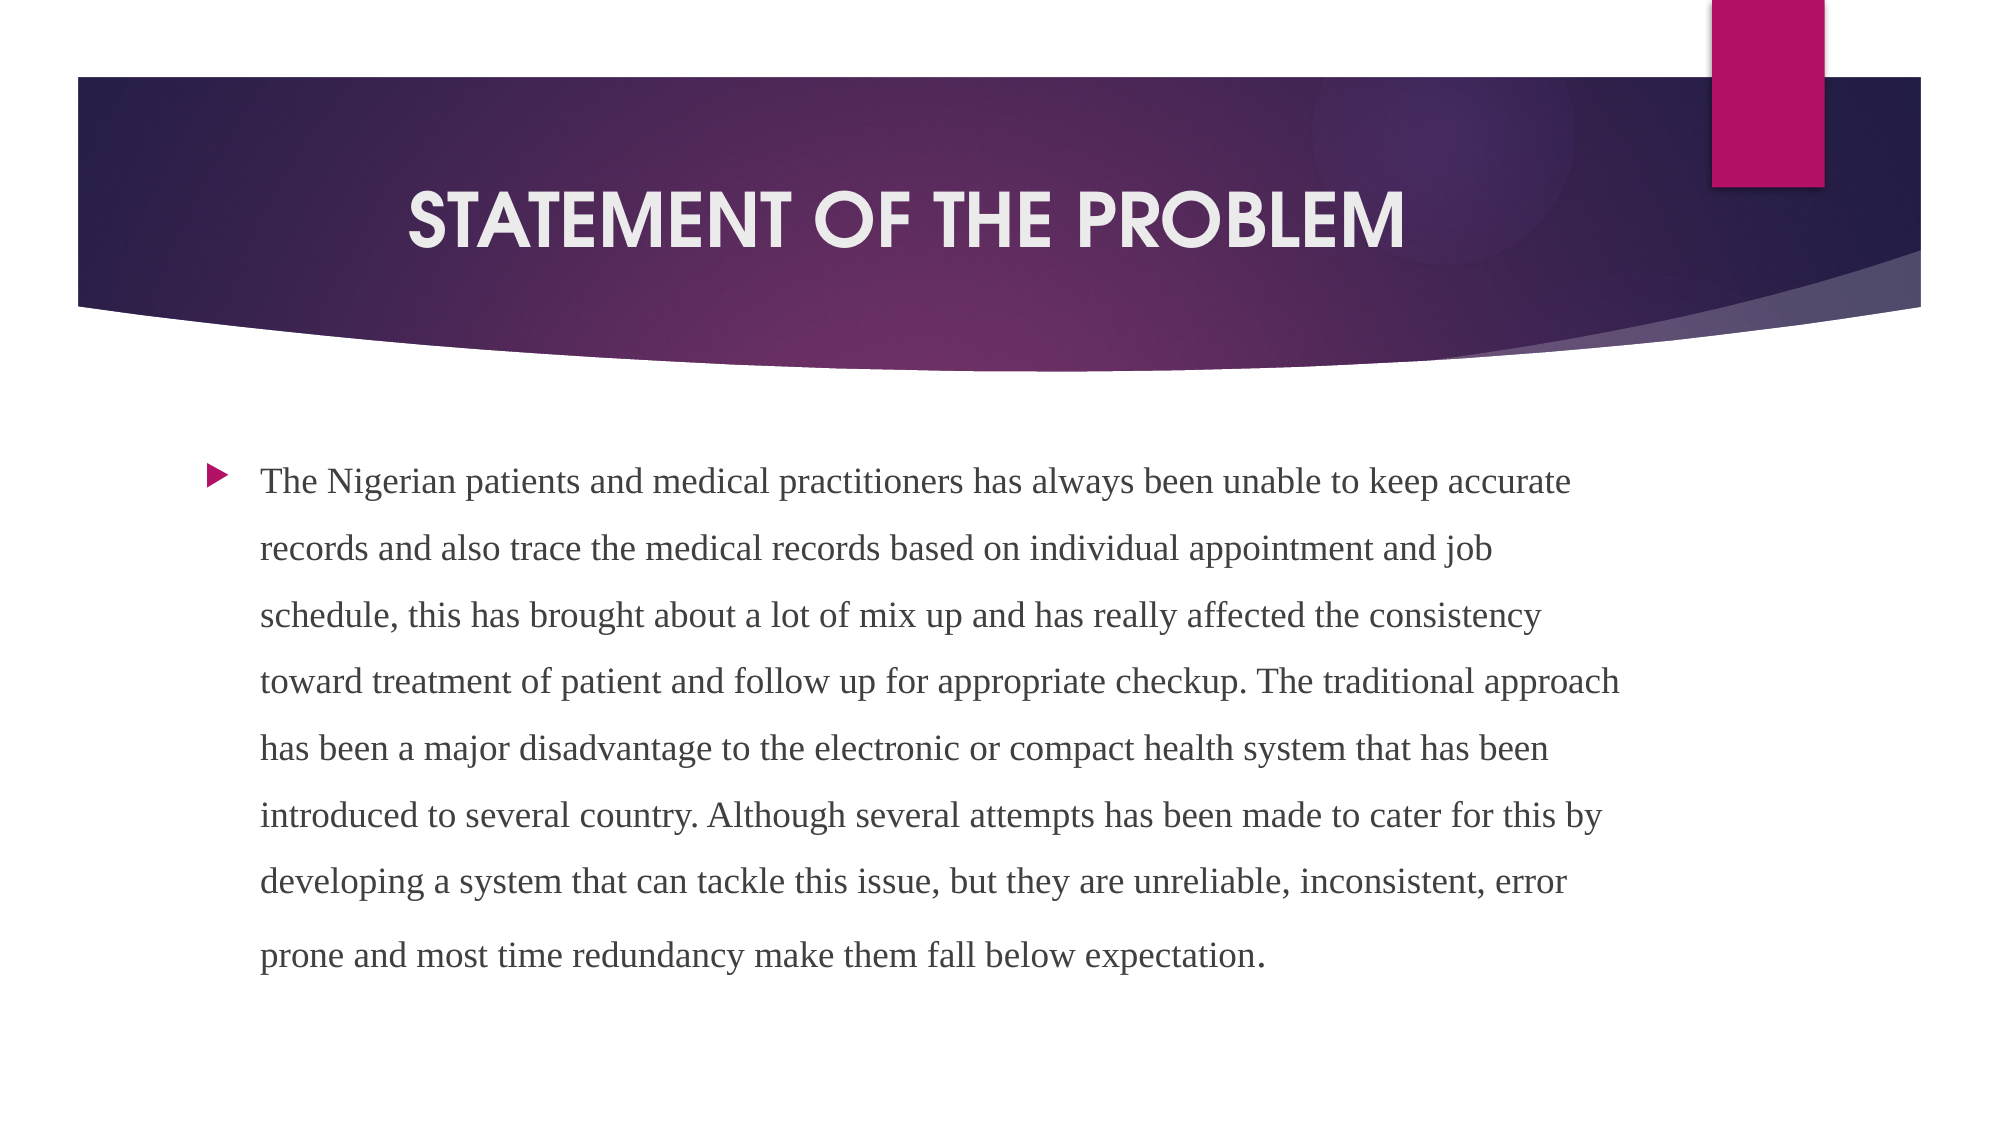

# STATEMENT OF THE PROBLEM
The Nigerian patients and medical practitioners has always been unable to keep accurate records and also trace the medical records based on individual appointment and job schedule, this has brought about a lot of mix up and has really affected the consistency toward treatment of patient and follow up for appropriate checkup. The traditional approach has been a major disadvantage to the electronic or compact health system that has been introduced to several country. Although several attempts has been made to cater for this by developing a system that can tackle this issue, but they are unreliable, inconsistent, error prone and most time redundancy make them fall below expectation.